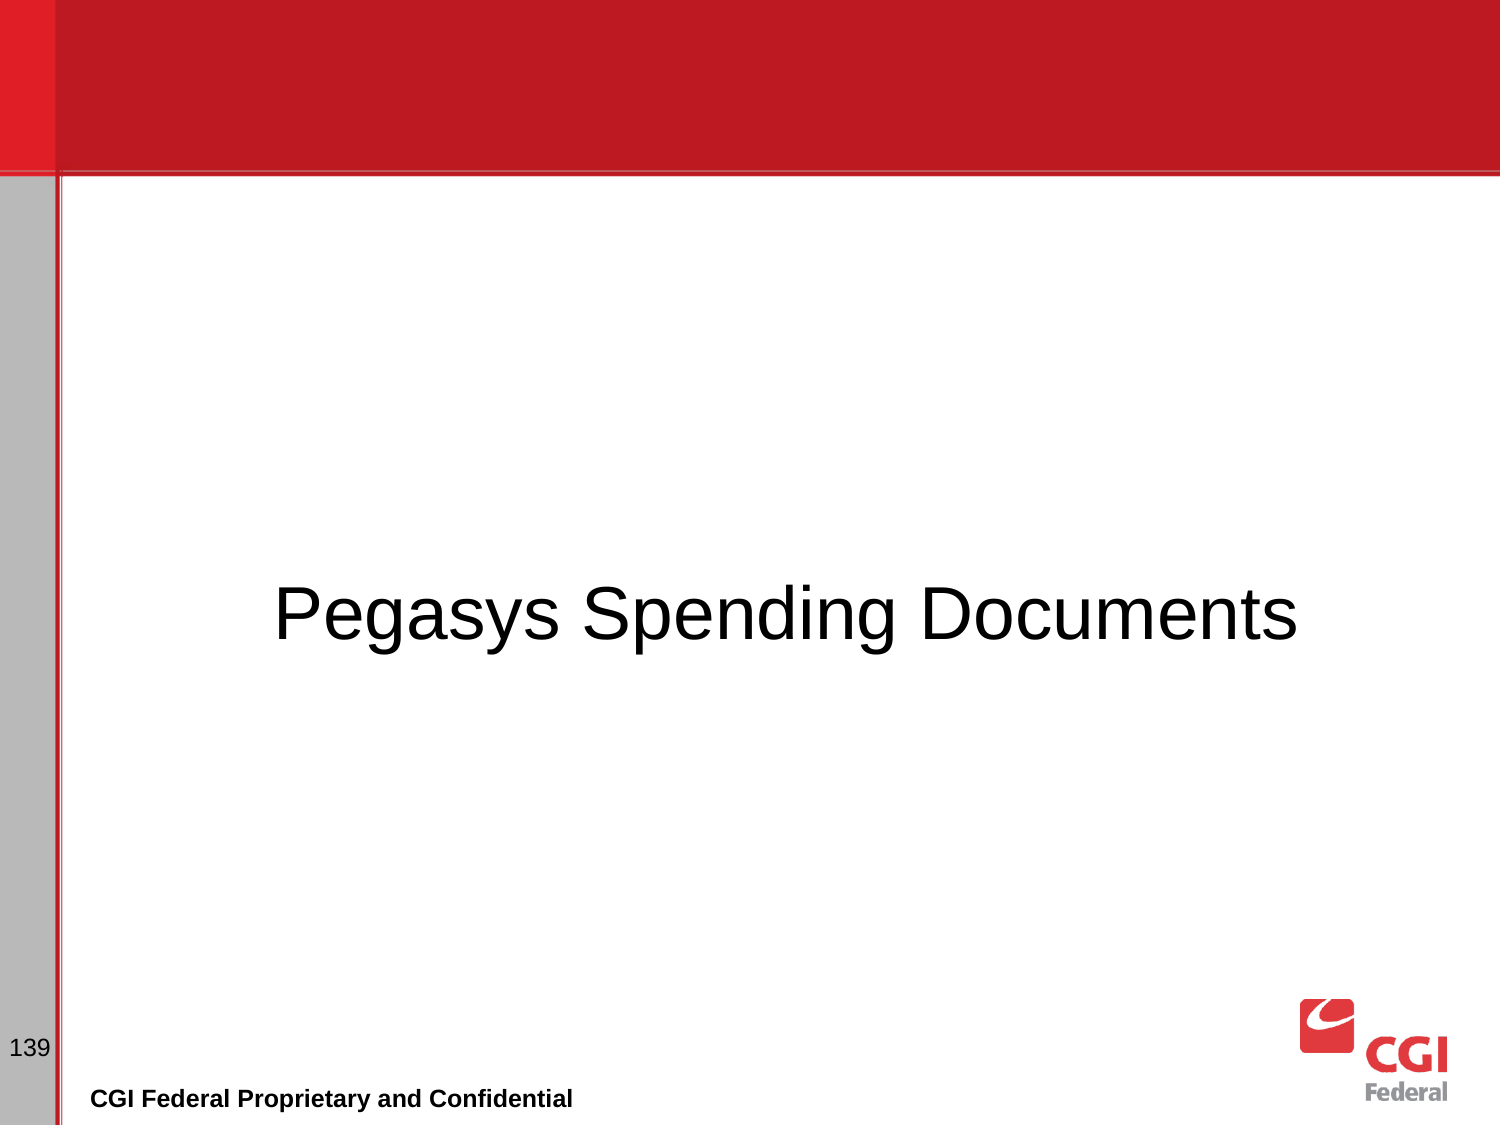

Pegasys Spending Documents
139
CGI Federal Proprietary and Confidential